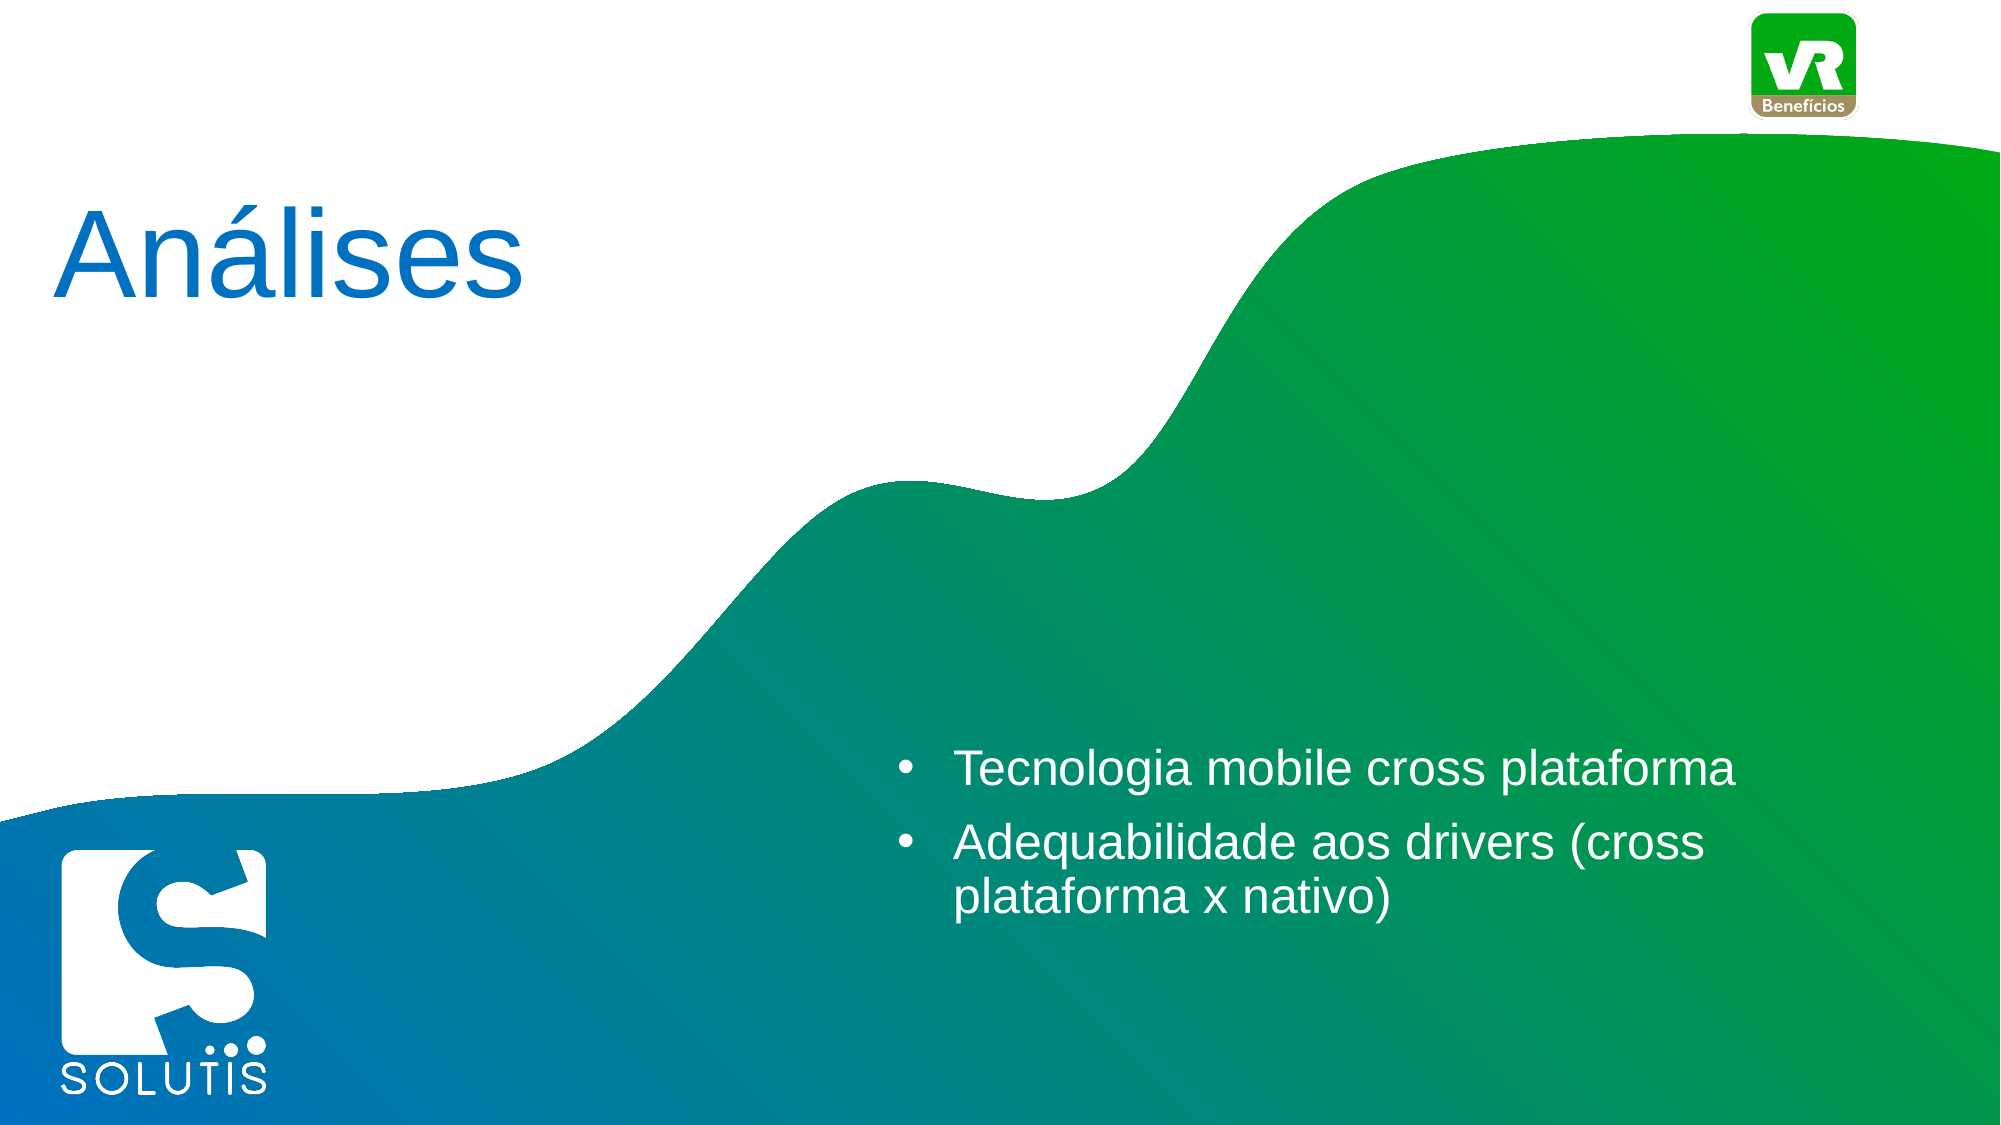

# Análises
Tecnologia mobile cross plataforma
Adequabilidade aos drivers (cross plataforma x nativo)